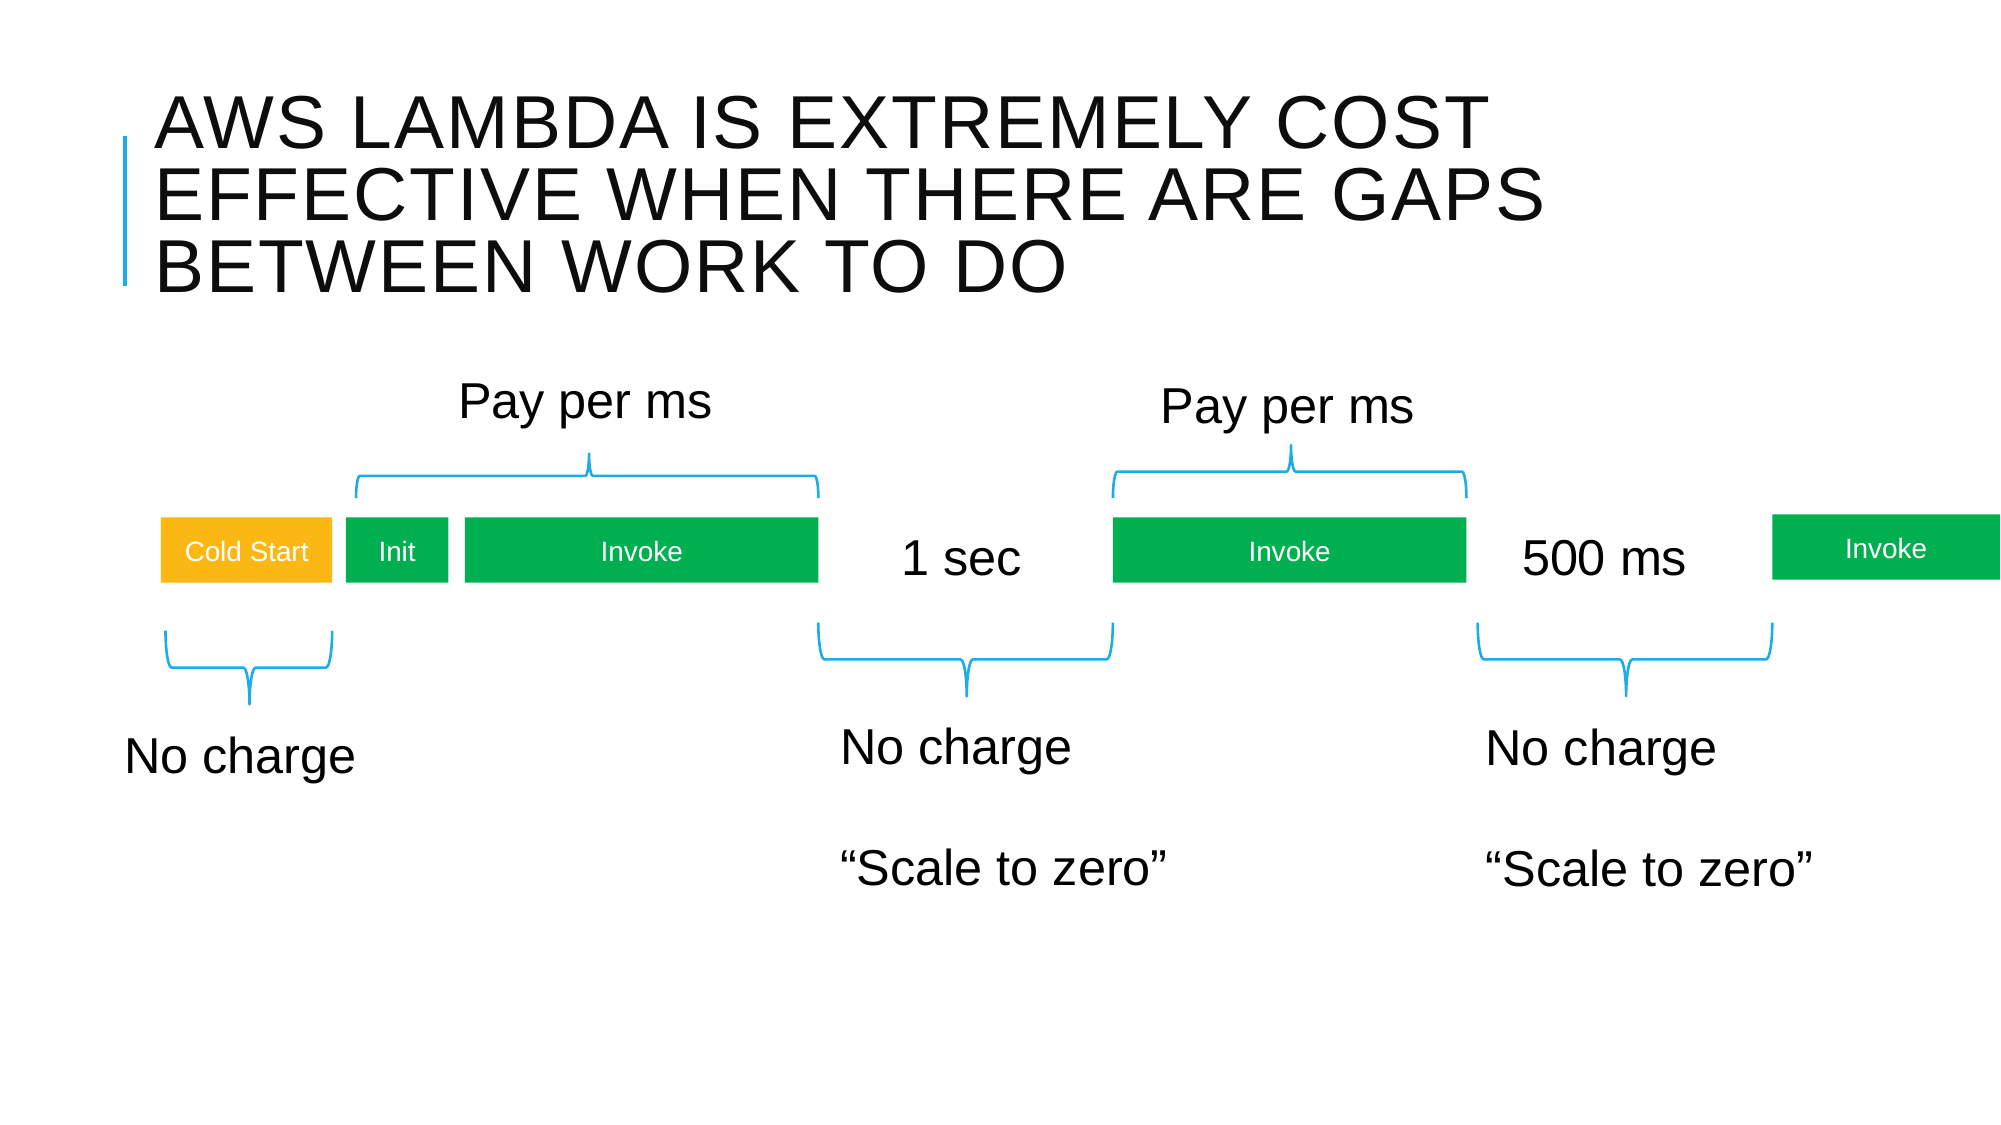

# AWS Lambda is extremely cost effective when there are gaps between work to do

Pay per ms
Pay per ms

Invoke
Invoke
1 sec
Invoke
500 ms
Cold Start
Init

No charge

“Scale to zero”
No charge

“Scale to zero”
No charge